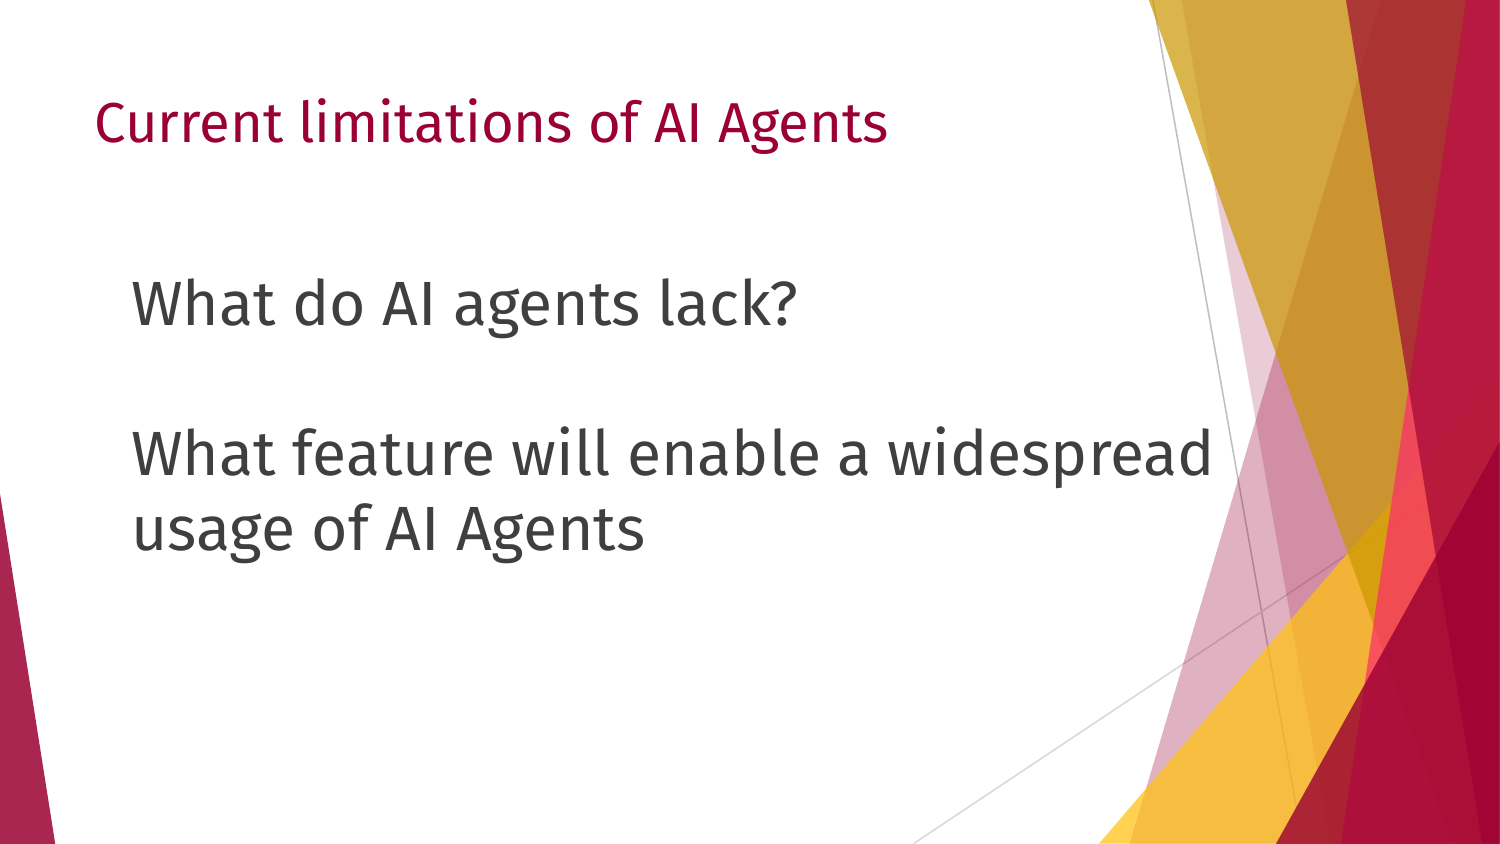

# Current limitations of AI Agents
What do AI agents lack?

What feature will enable a widespread usage of AI Agents